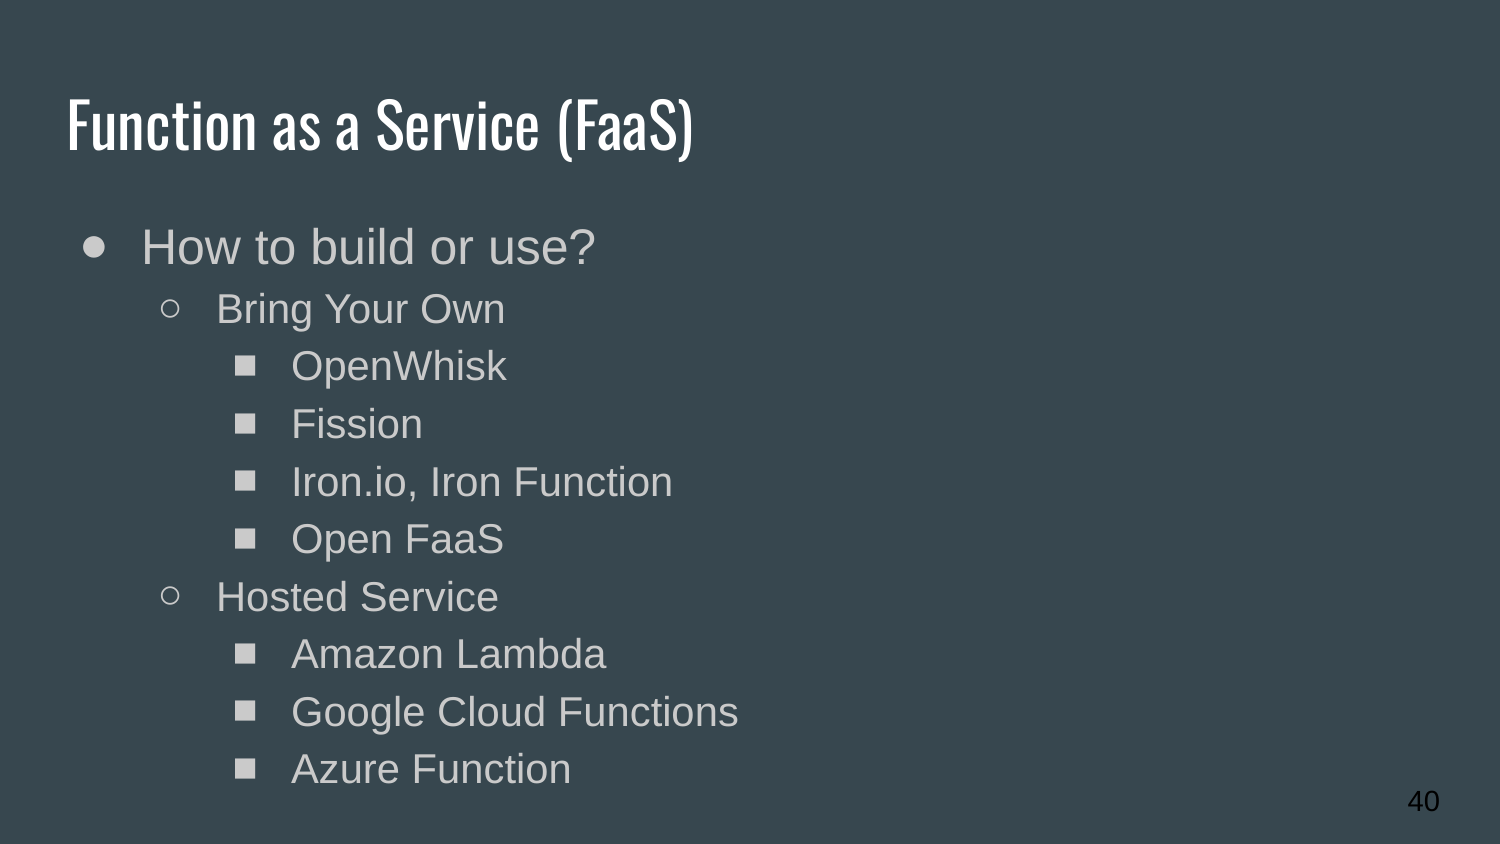

# Function as a Service (FaaS)
How to build or use?
Bring Your Own
OpenWhisk
Fission
Iron.io, Iron Function
Open FaaS
Hosted Service
Amazon Lambda
Google Cloud Functions
Azure Function
40